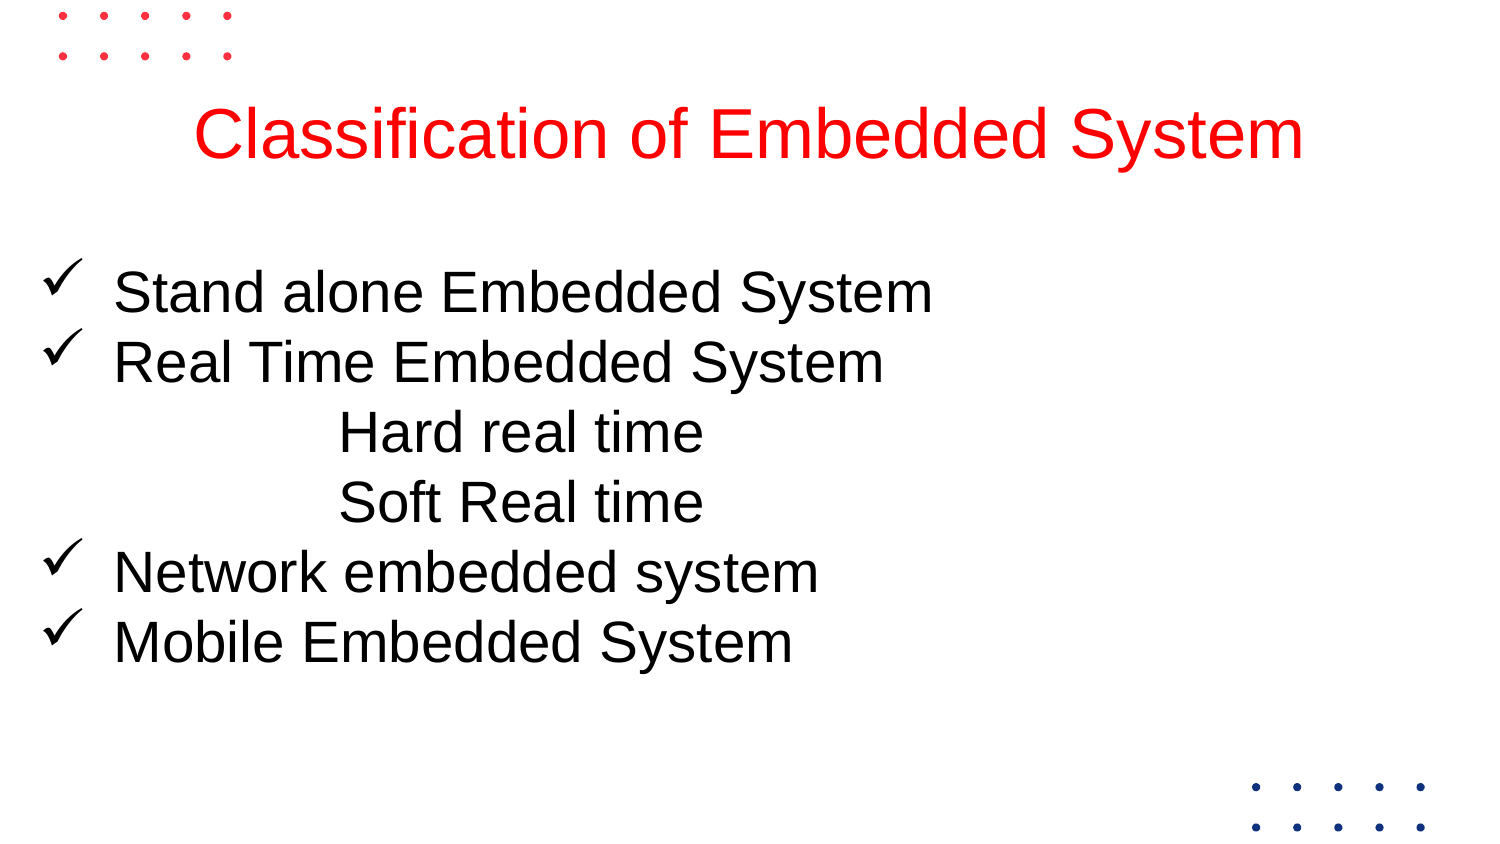

# Classification of Embedded System
Stand alone Embedded System
Real Time Embedded System
		Hard real time
		Soft Real time
Network embedded system
Mobile Embedded System